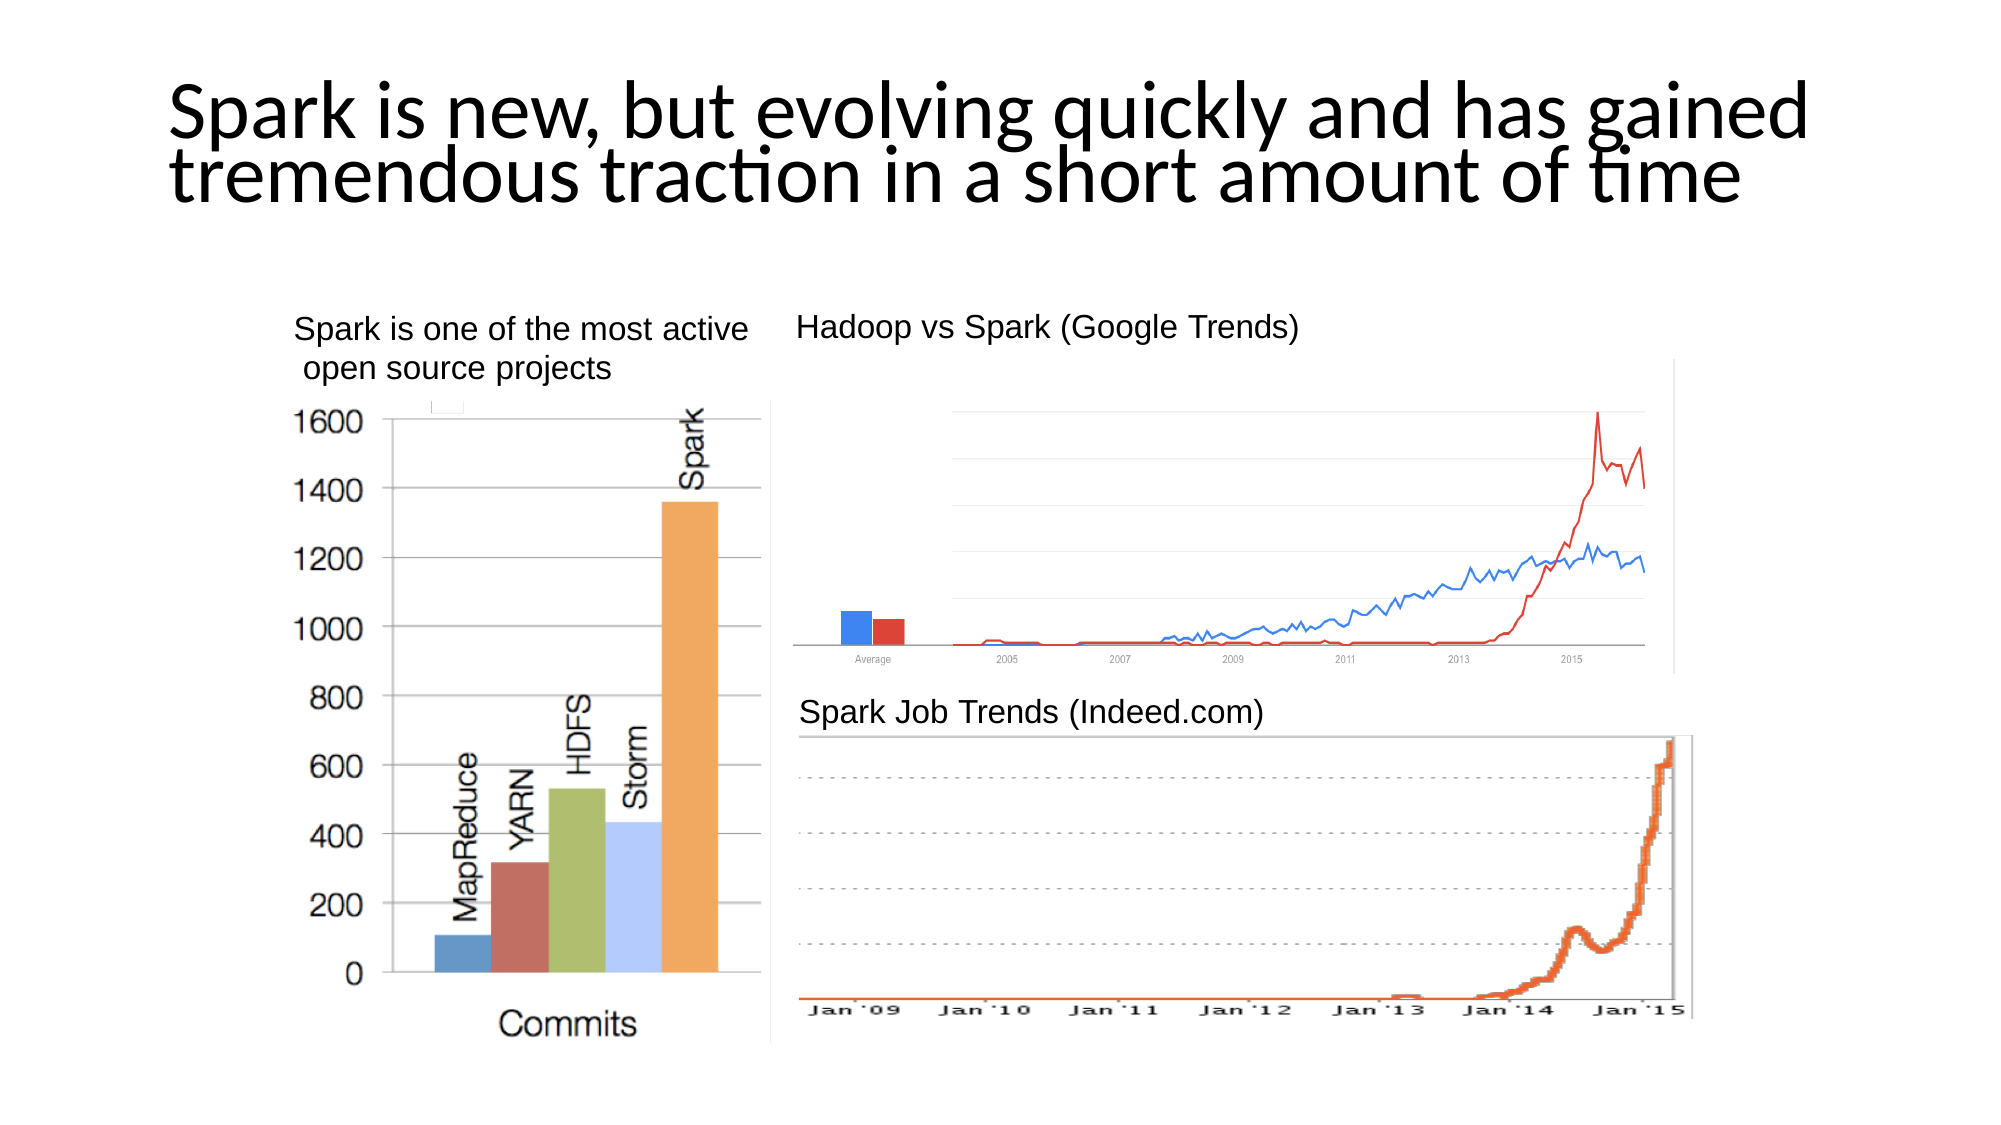

# Spark is new, but evolving quickly and has gained  tremendous traction in a short amount of time
Hadoop vs Spark (Google Trends)
Spark is one of the most active  open source projects

Spark Job Trends (Indeed.com)